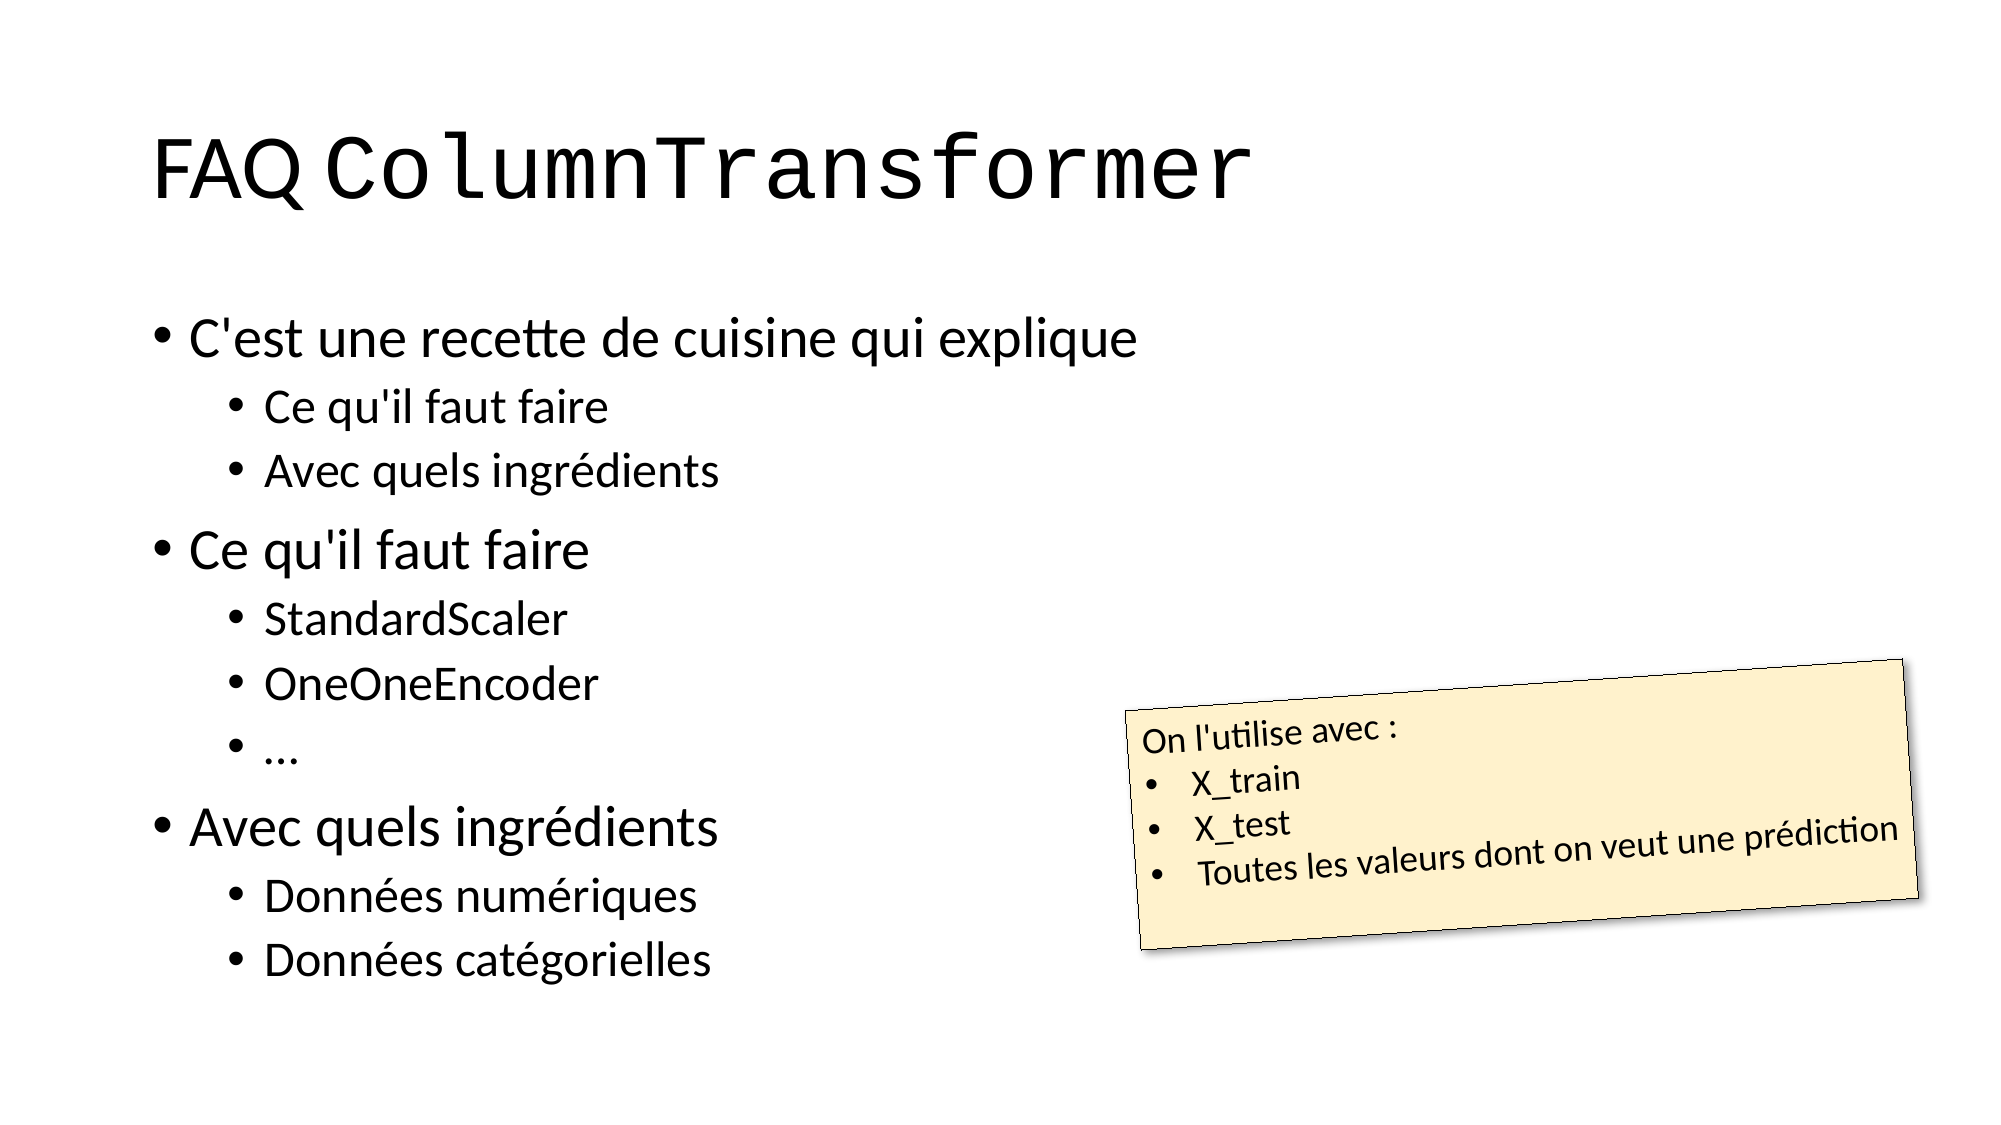

# FAQ ColumnTransformer
C'est une recette de cuisine qui explique
Ce qu'il faut faire
Avec quels ingrédients
Ce qu'il faut faire
StandardScaler
OneOneEncoder
…
Avec quels ingrédients
Données numériques
Données catégorielles
On l'utilise avec :
X_train
X_test
Toutes les valeurs dont on veut une prédiction